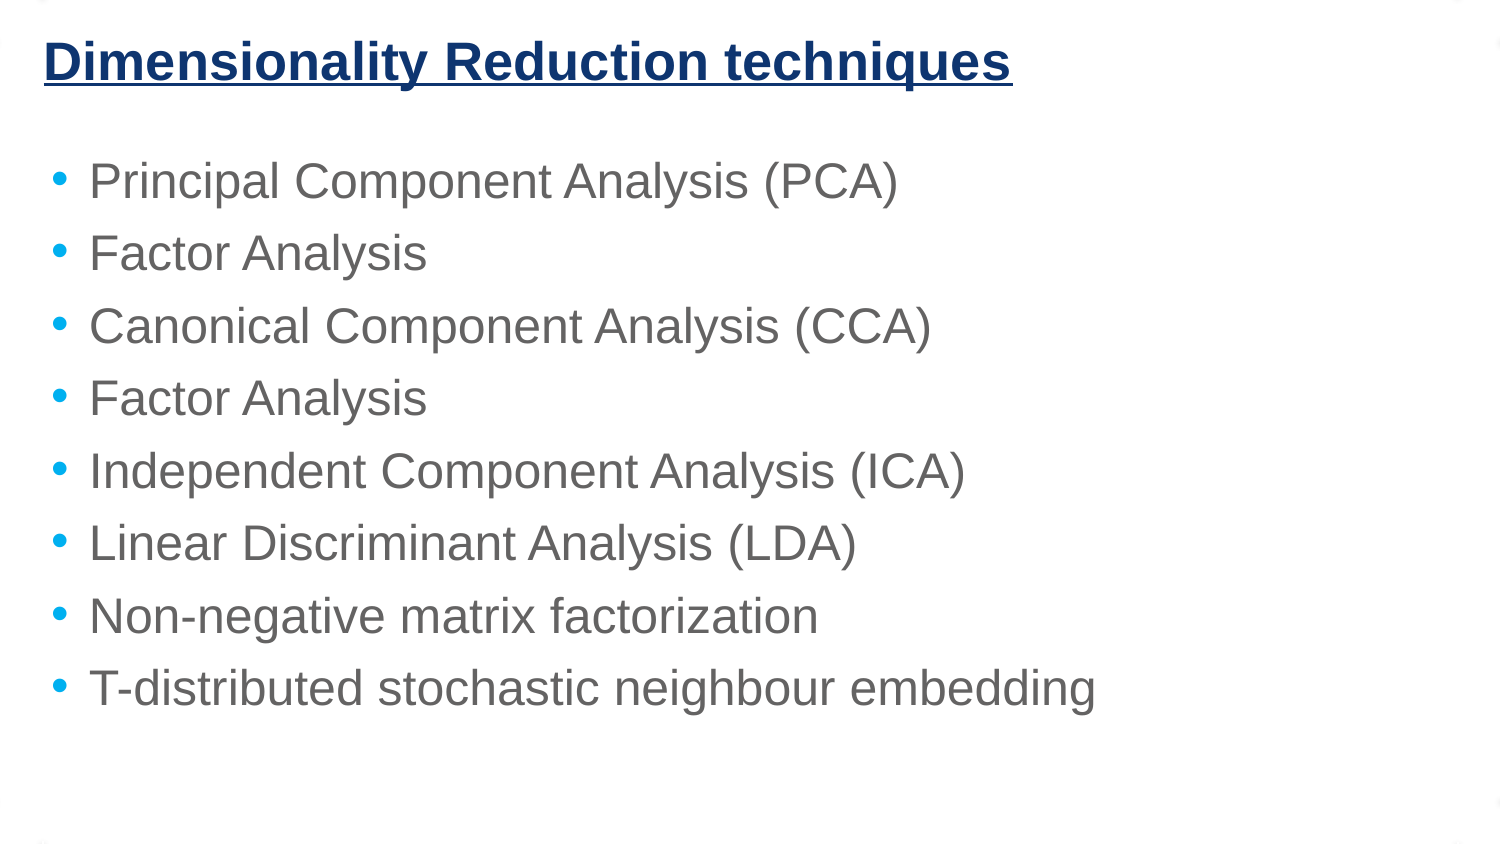

# Dimensionality Reduction techniques
Principal Component Analysis (PCA)
Factor Analysis
Canonical Component Analysis (CCA)
Factor Analysis
Independent Component Analysis (ICA)
Linear Discriminant Analysis (LDA)
Non-negative matrix factorization
T-distributed stochastic neighbour embedding